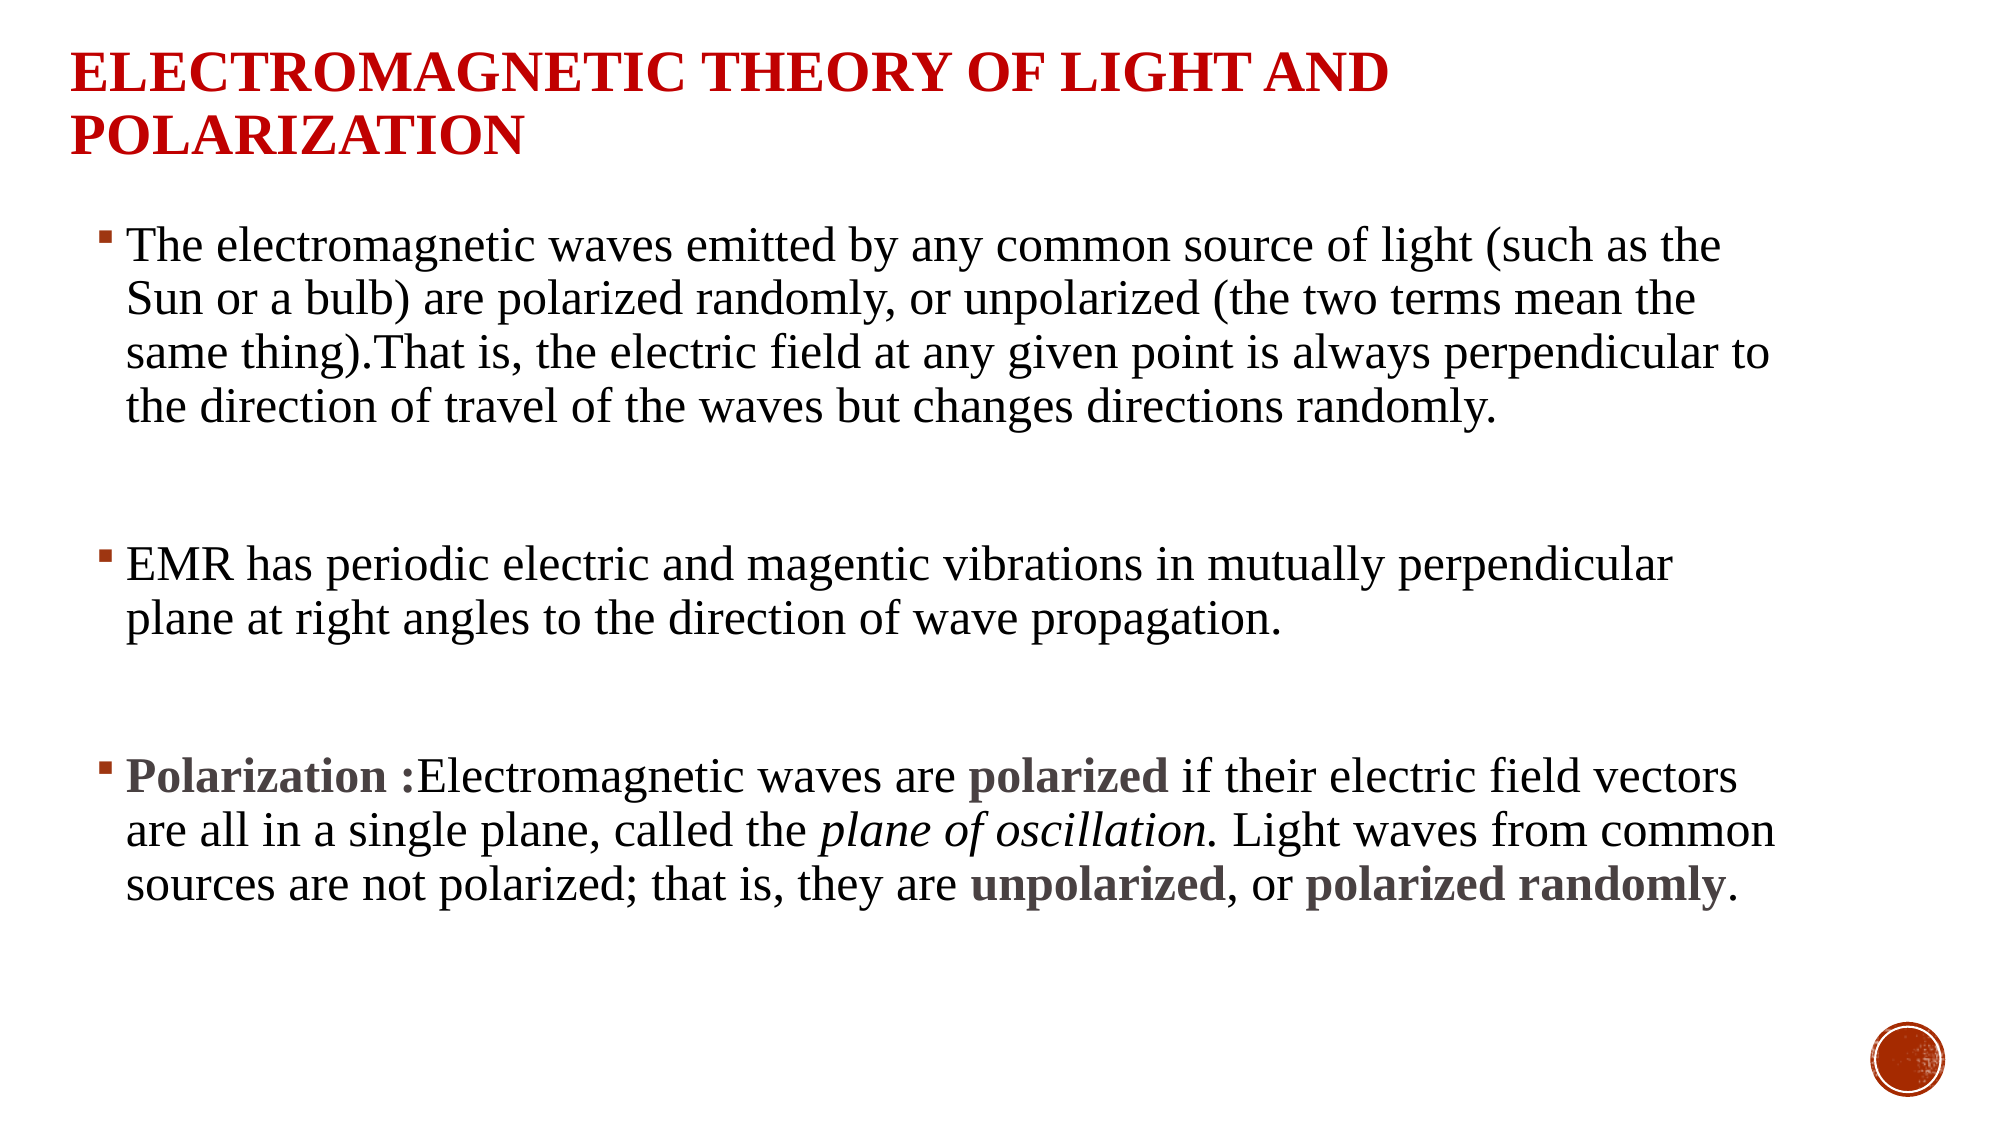

# Electromagnetic Theory Of Light And Polarization
The electromagnetic waves emitted by any common source of light (such as the Sun or a bulb) are polarized randomly, or unpolarized (the two terms mean the same thing).That is, the electric field at any given point is always perpendicular to the direction of travel of the waves but changes directions randomly.

EMR has periodic electric and magentic vibrations in mutually perpendicular plane at right angles to the direction of wave propagation.

Polarization :Electromagnetic waves are polarized if their electric field vectors are all in a single plane, called the plane of oscillation. Light waves from common sources are not polarized; that is, they are unpolarized, or polarized randomly.